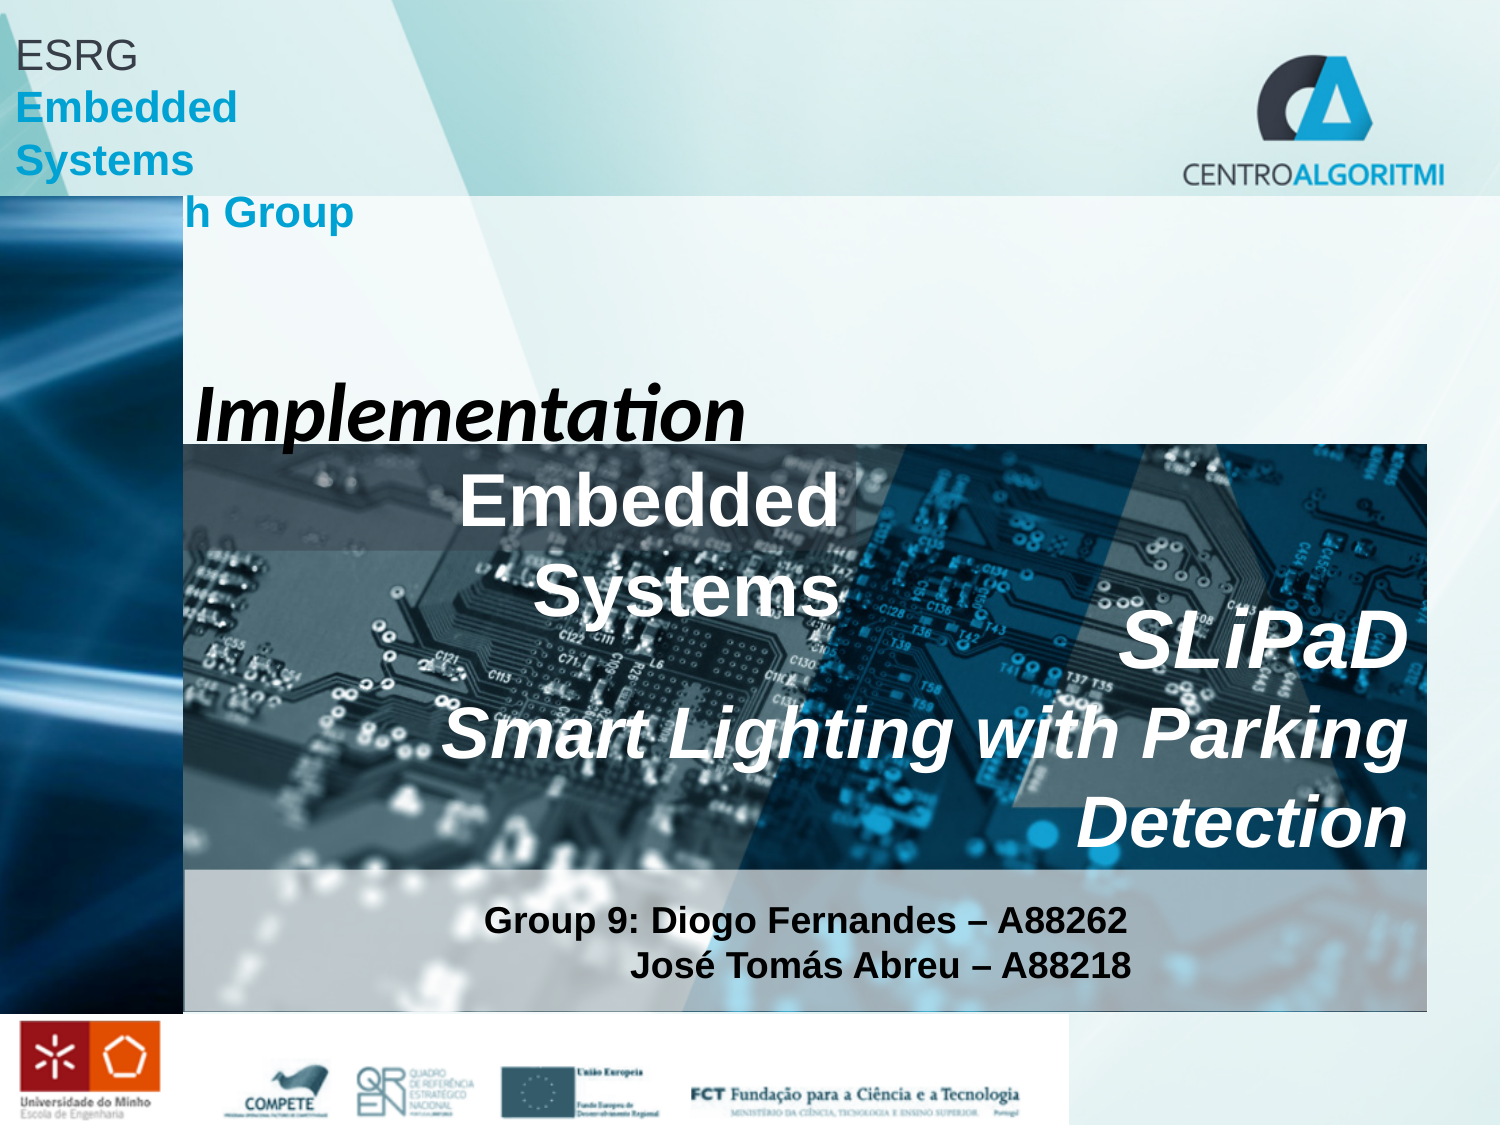

Implementation
Embedded Systems

# SLiPaD
Smart Lighting with Parking Detection
Group 9: Diogo Fernandes – A88262
	José Tomás Abreu – A88218